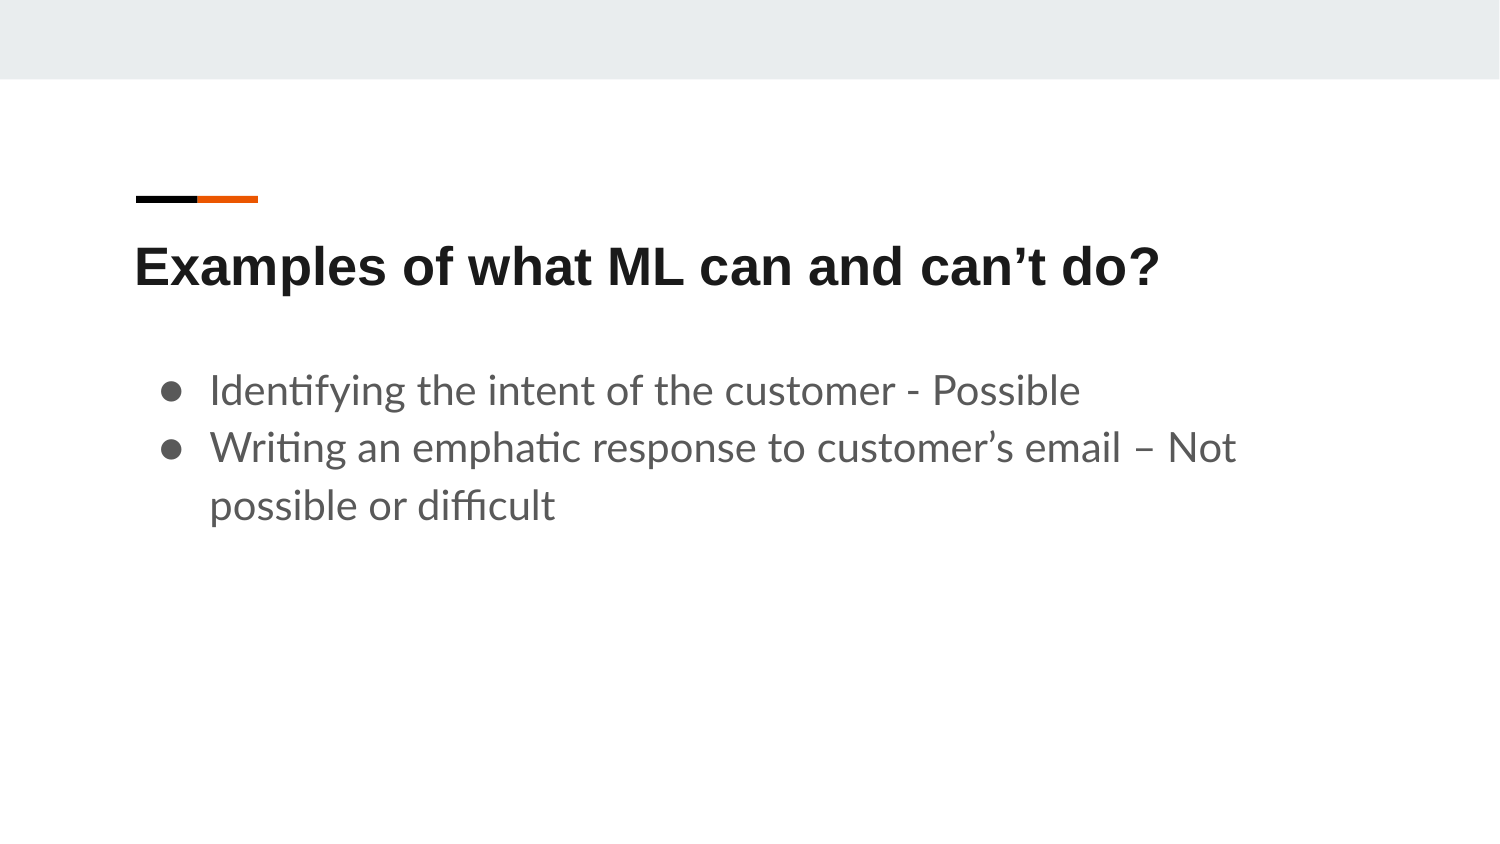

Examples of what ML can and can’t do?
Identifying the intent of the customer - Possible
Writing an emphatic response to customer’s email – Not possible or difficult